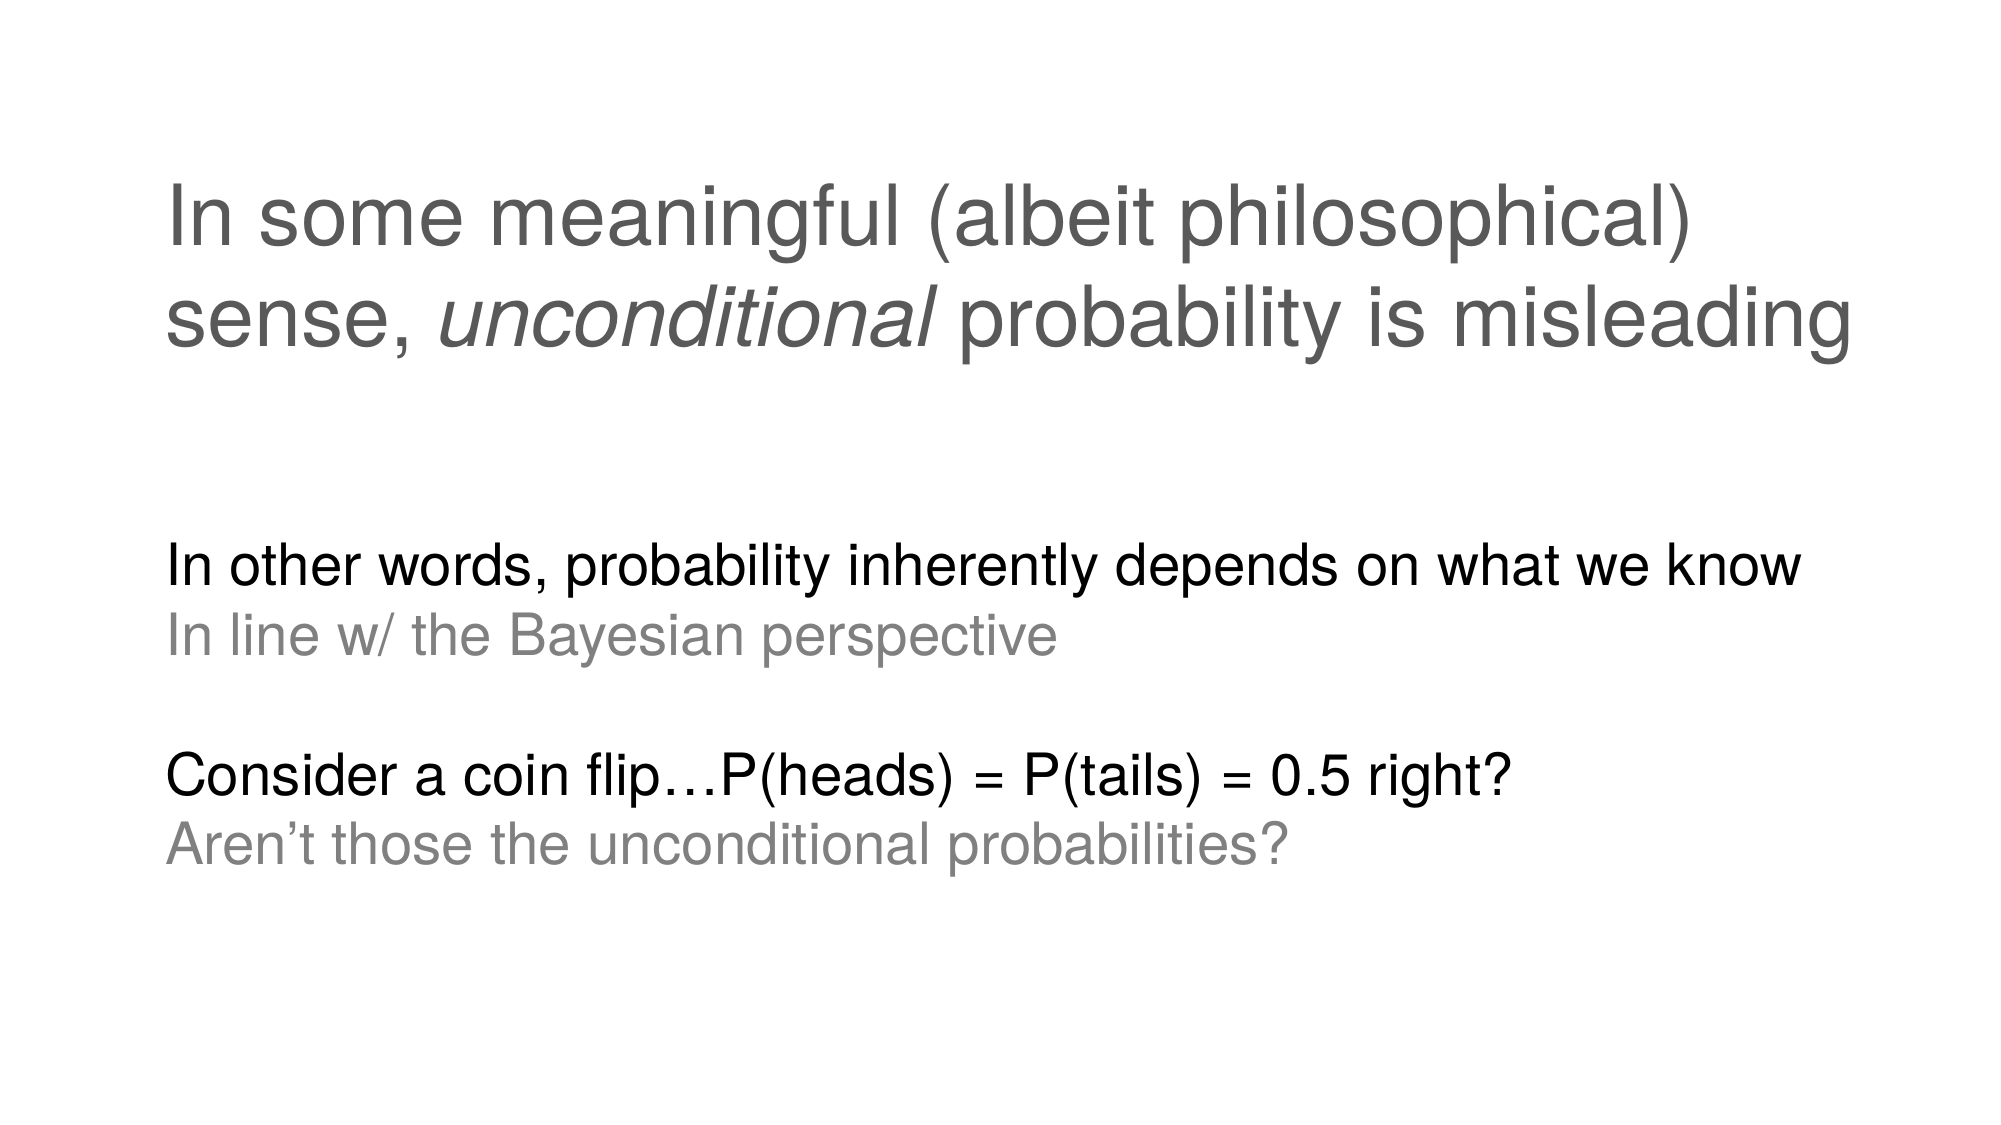

# In some meaningful (albeit philosophical) sense, unconditional probability is misleading

In other words, probability inherently depends on what we know
In line w/ the Bayesian perspective

Consider a coin flip…P(heads) = P(tails) = 0.5 right?
Aren’t those the unconditional probabilities?